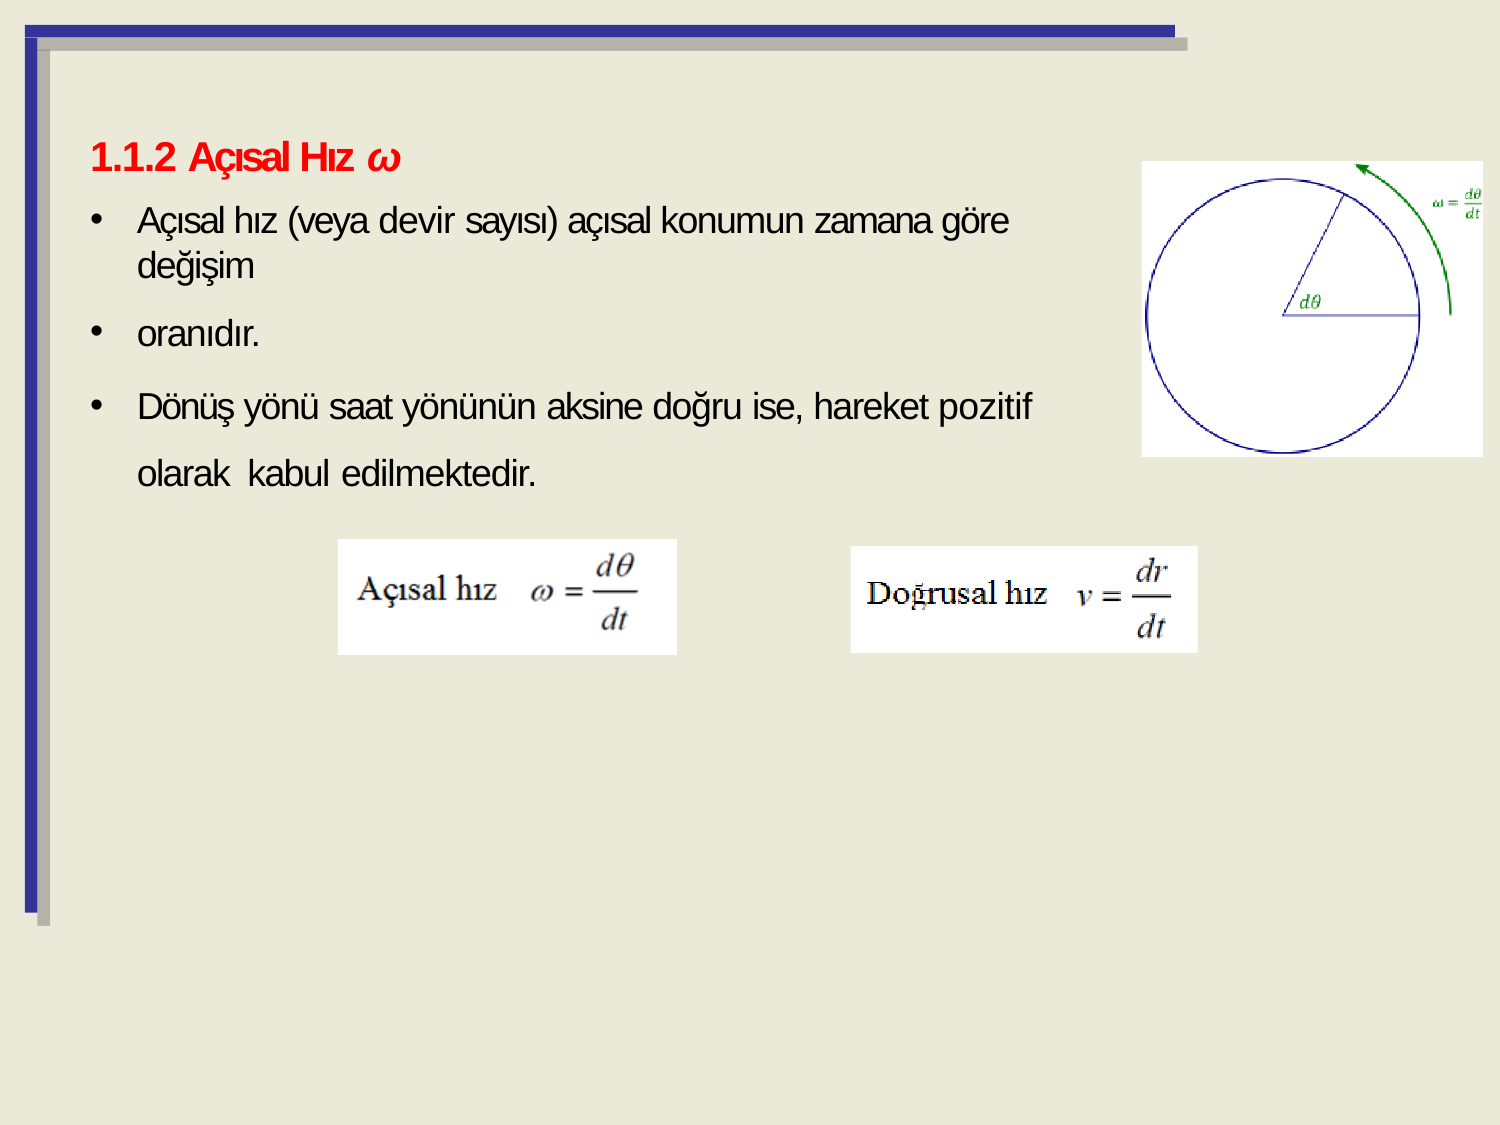

1.1.2 Açısal Hız ω
Açısal hız (veya devir sayısı) açısal konumun zamana göre değişim
oranıdır.
Dönüş yönü saat yönünün aksine doğru ise, hareket pozitif olarak  kabul edilmektedir.